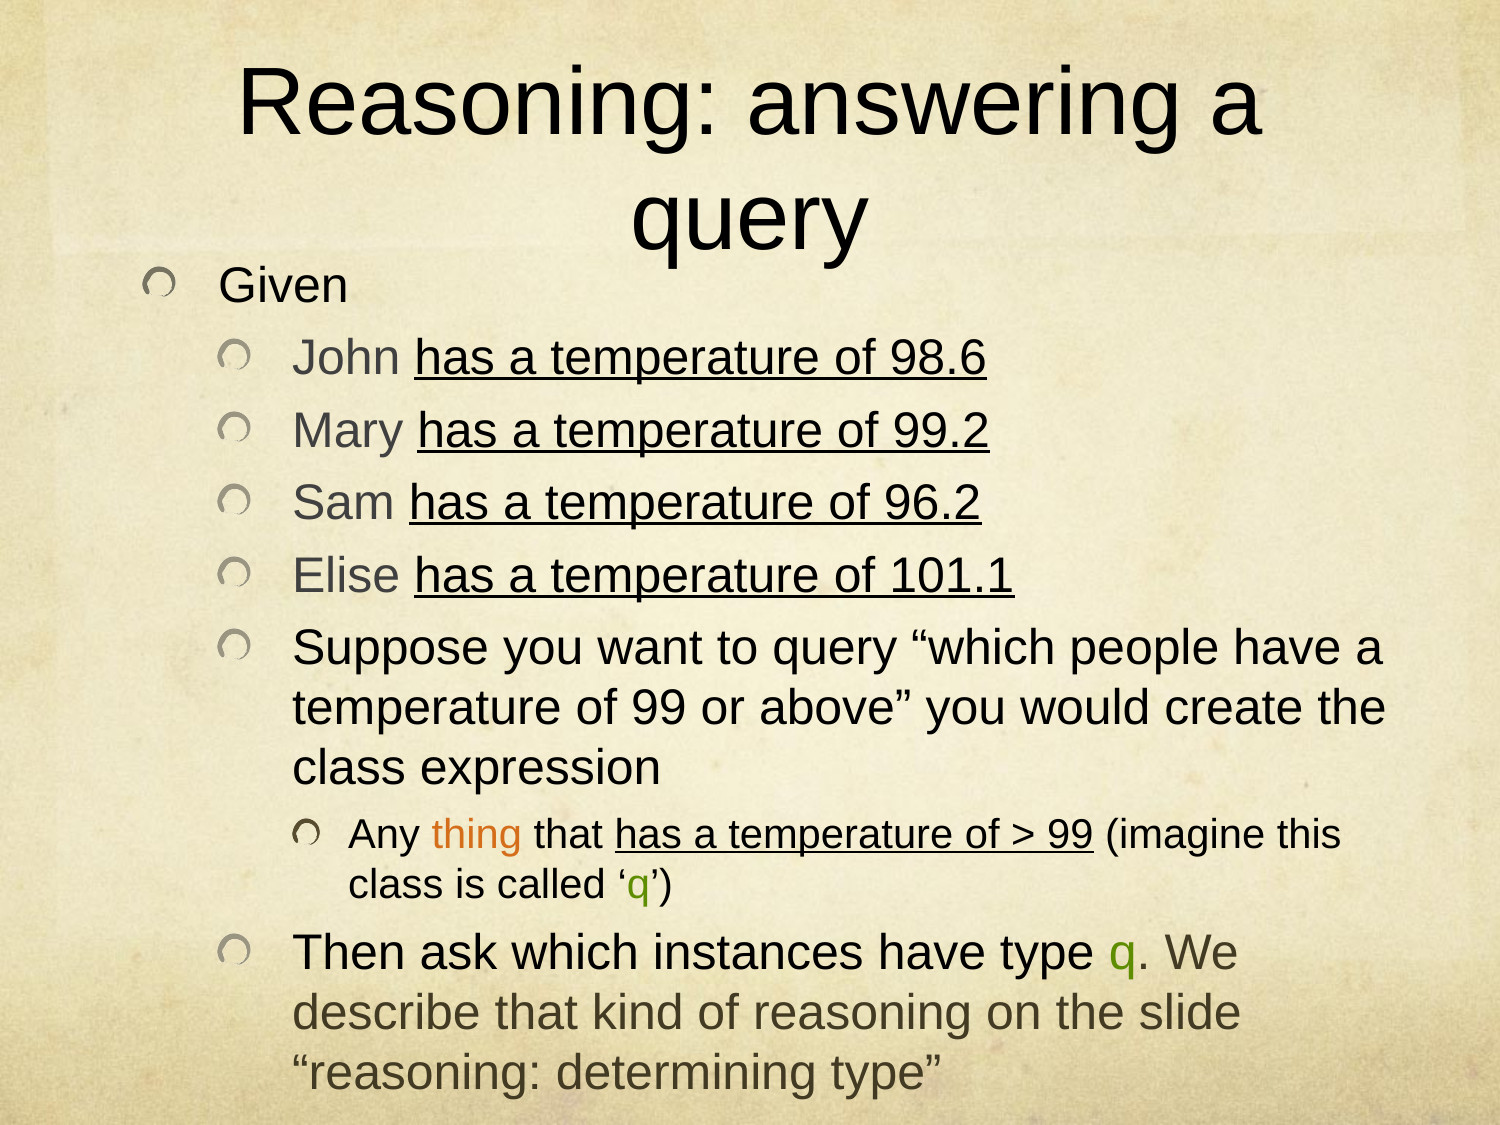

# Reasoning: answering a query
Given
John has a temperature of 98.6
Mary has a temperature of 99.2
Sam has a temperature of 96.2
Elise has a temperature of 101.1
Suppose you want to query “which people have a temperature of 99 or above” you would create the class expression
Any thing that has a temperature of > 99 (imagine this class is called ‘q’)
Then ask which instances have type q. We describe that kind of reasoning on the slide “reasoning: determining type”